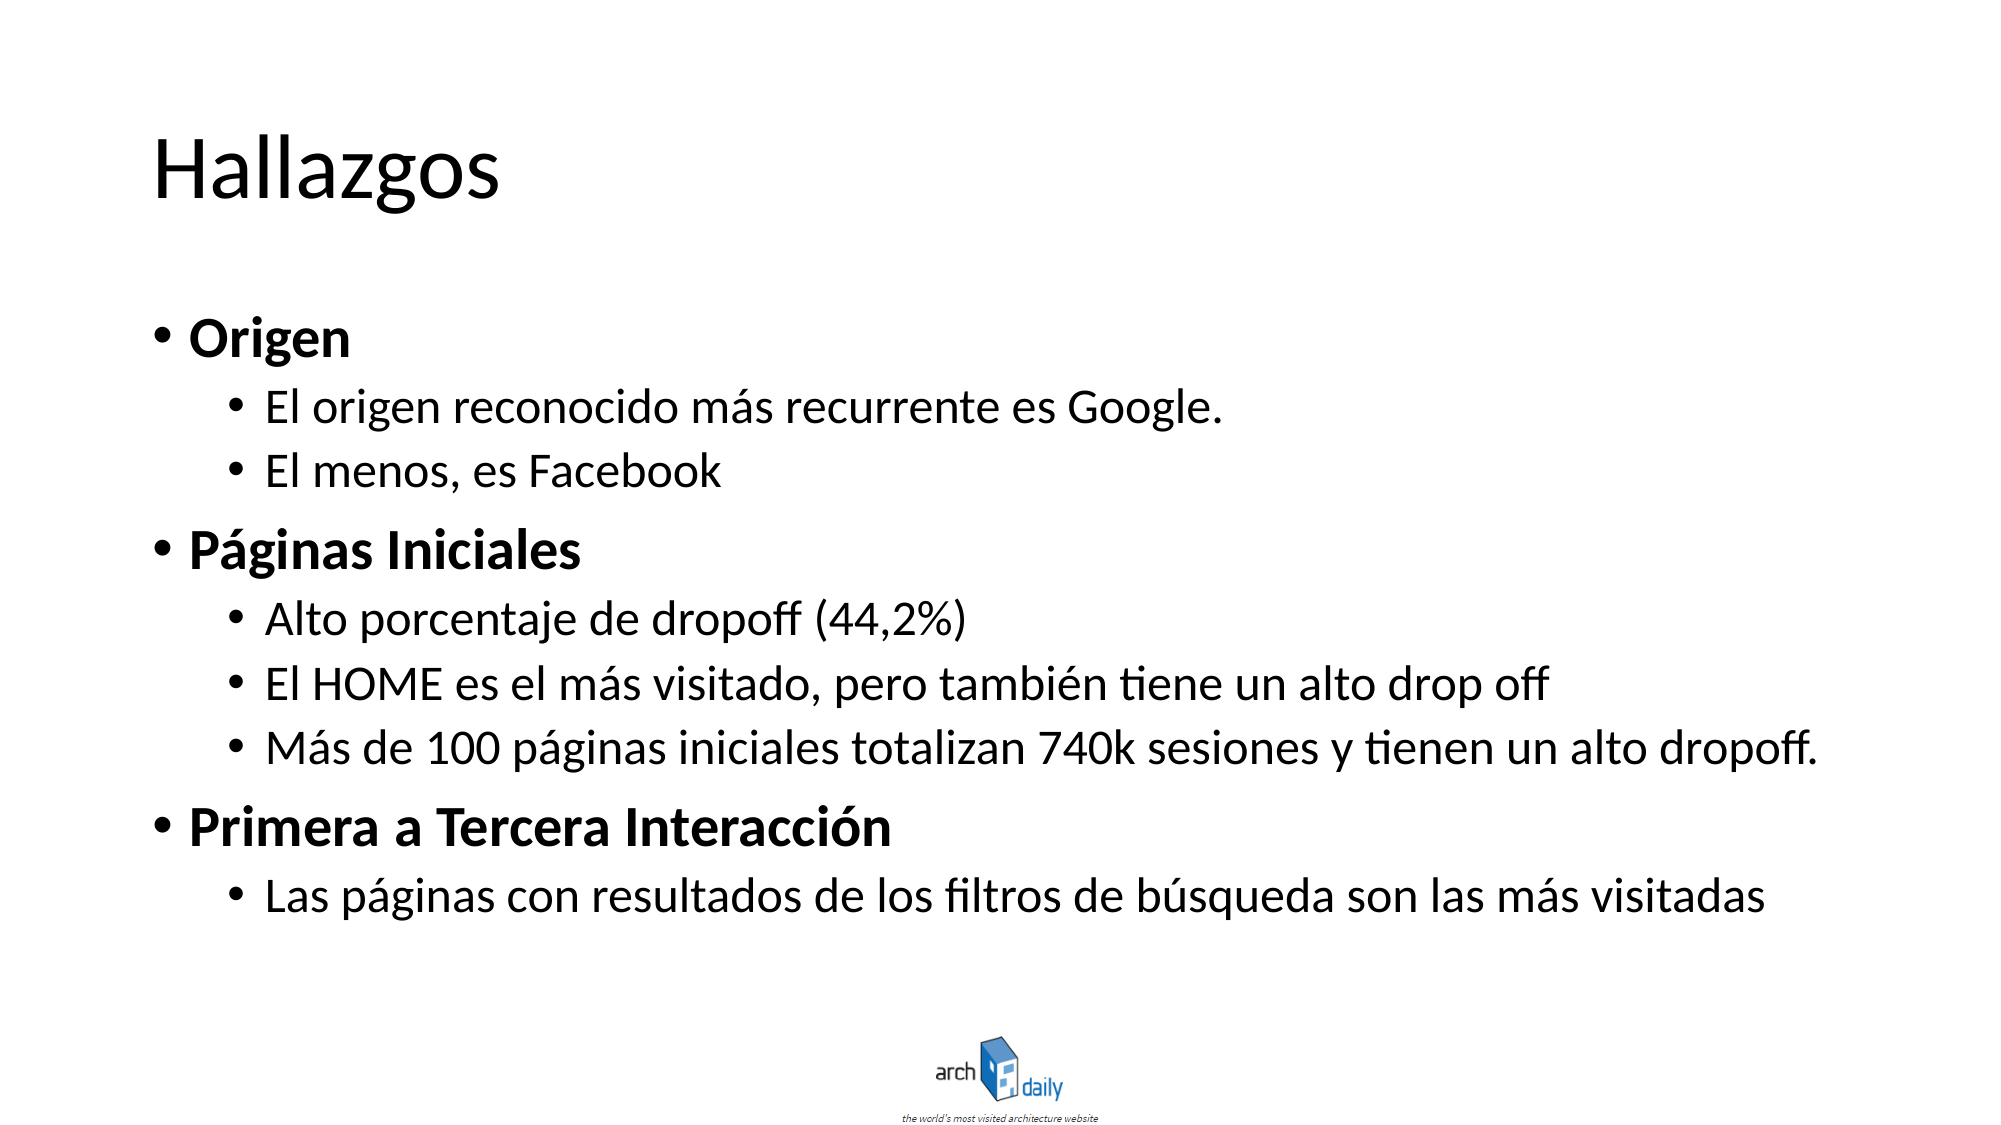

# Hallazgos
Origen
El origen reconocido más recurrente es Google.
El menos, es Facebook
Páginas Iniciales
Alto porcentaje de dropoff (44,2%)
El HOME es el más visitado, pero también tiene un alto drop off
Más de 100 páginas iniciales totalizan 740k sesiones y tienen un alto dropoff.
Primera a Tercera Interacción
Las páginas con resultados de los filtros de búsqueda son las más visitadas